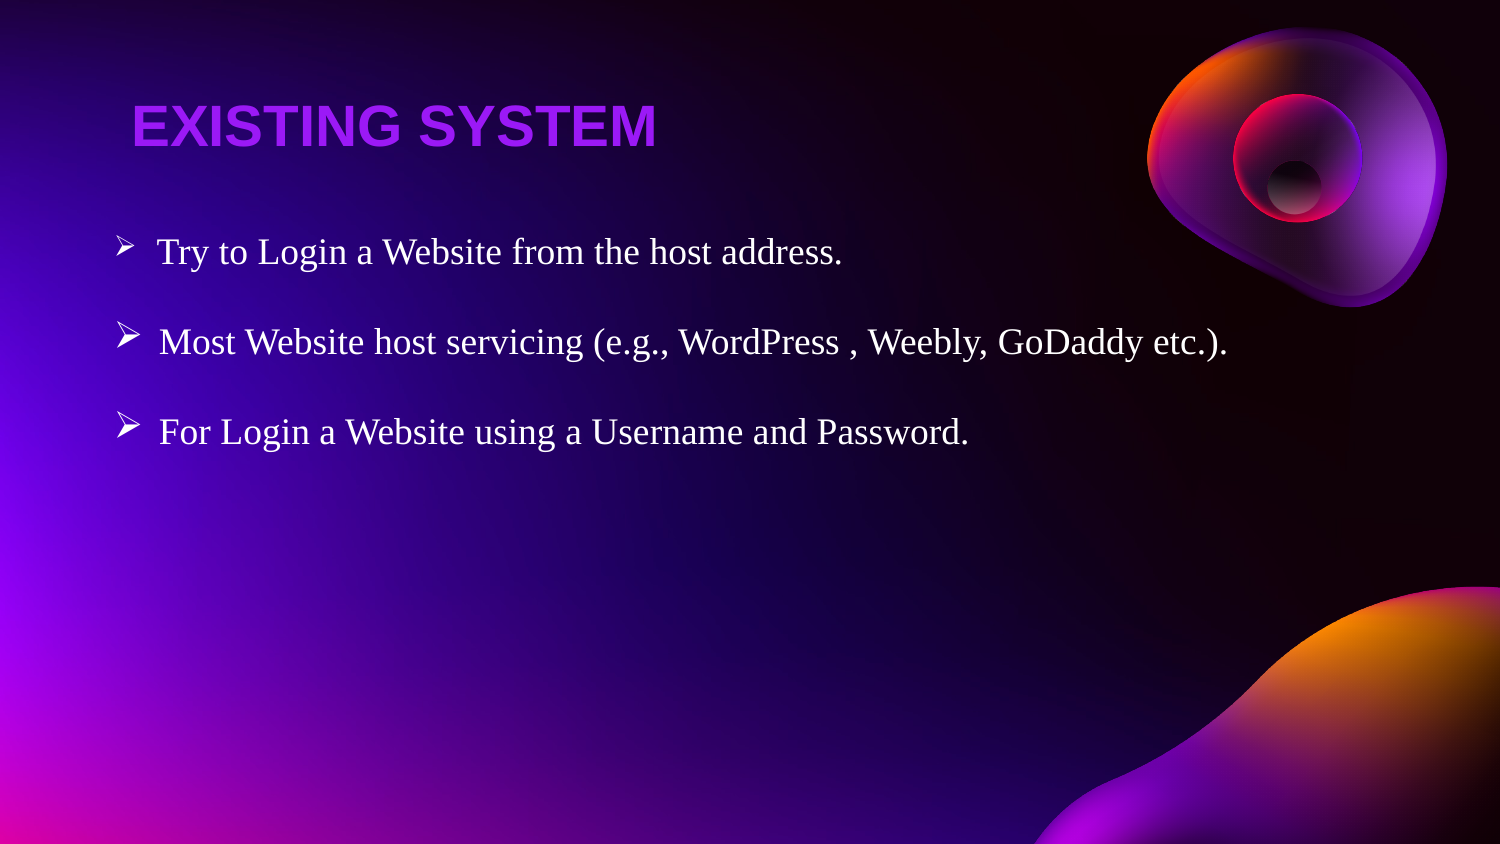

# EXISTING SYSTEM
 Try to Login a Website from the host address.

 Most Website host servicing (e.g., WordPress , Weebly, GoDaddy etc.).

 For Login a Website using a Username and Password.